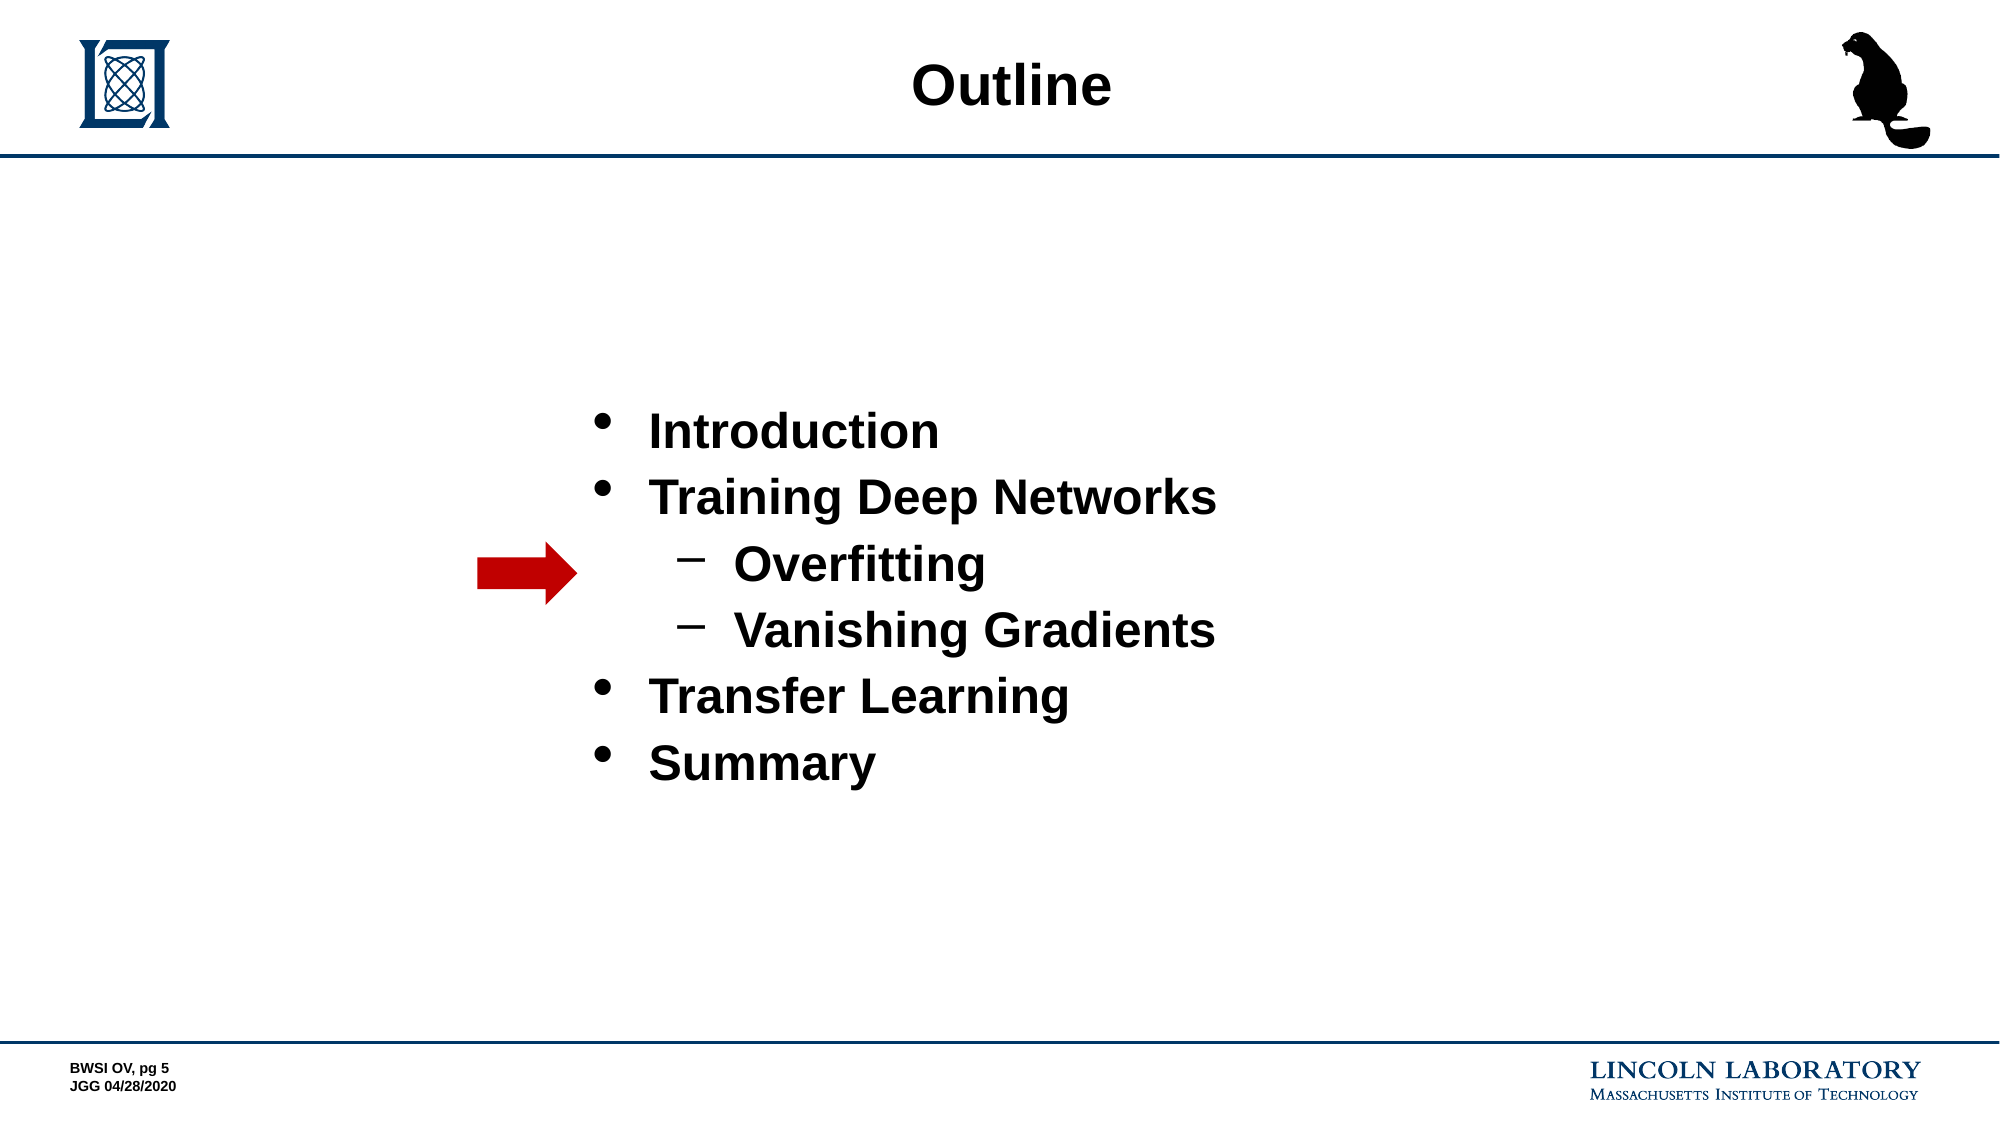

Outline
Introduction
Training Deep Networks
Overfitting
Vanishing Gradients
Transfer Learning
Summary